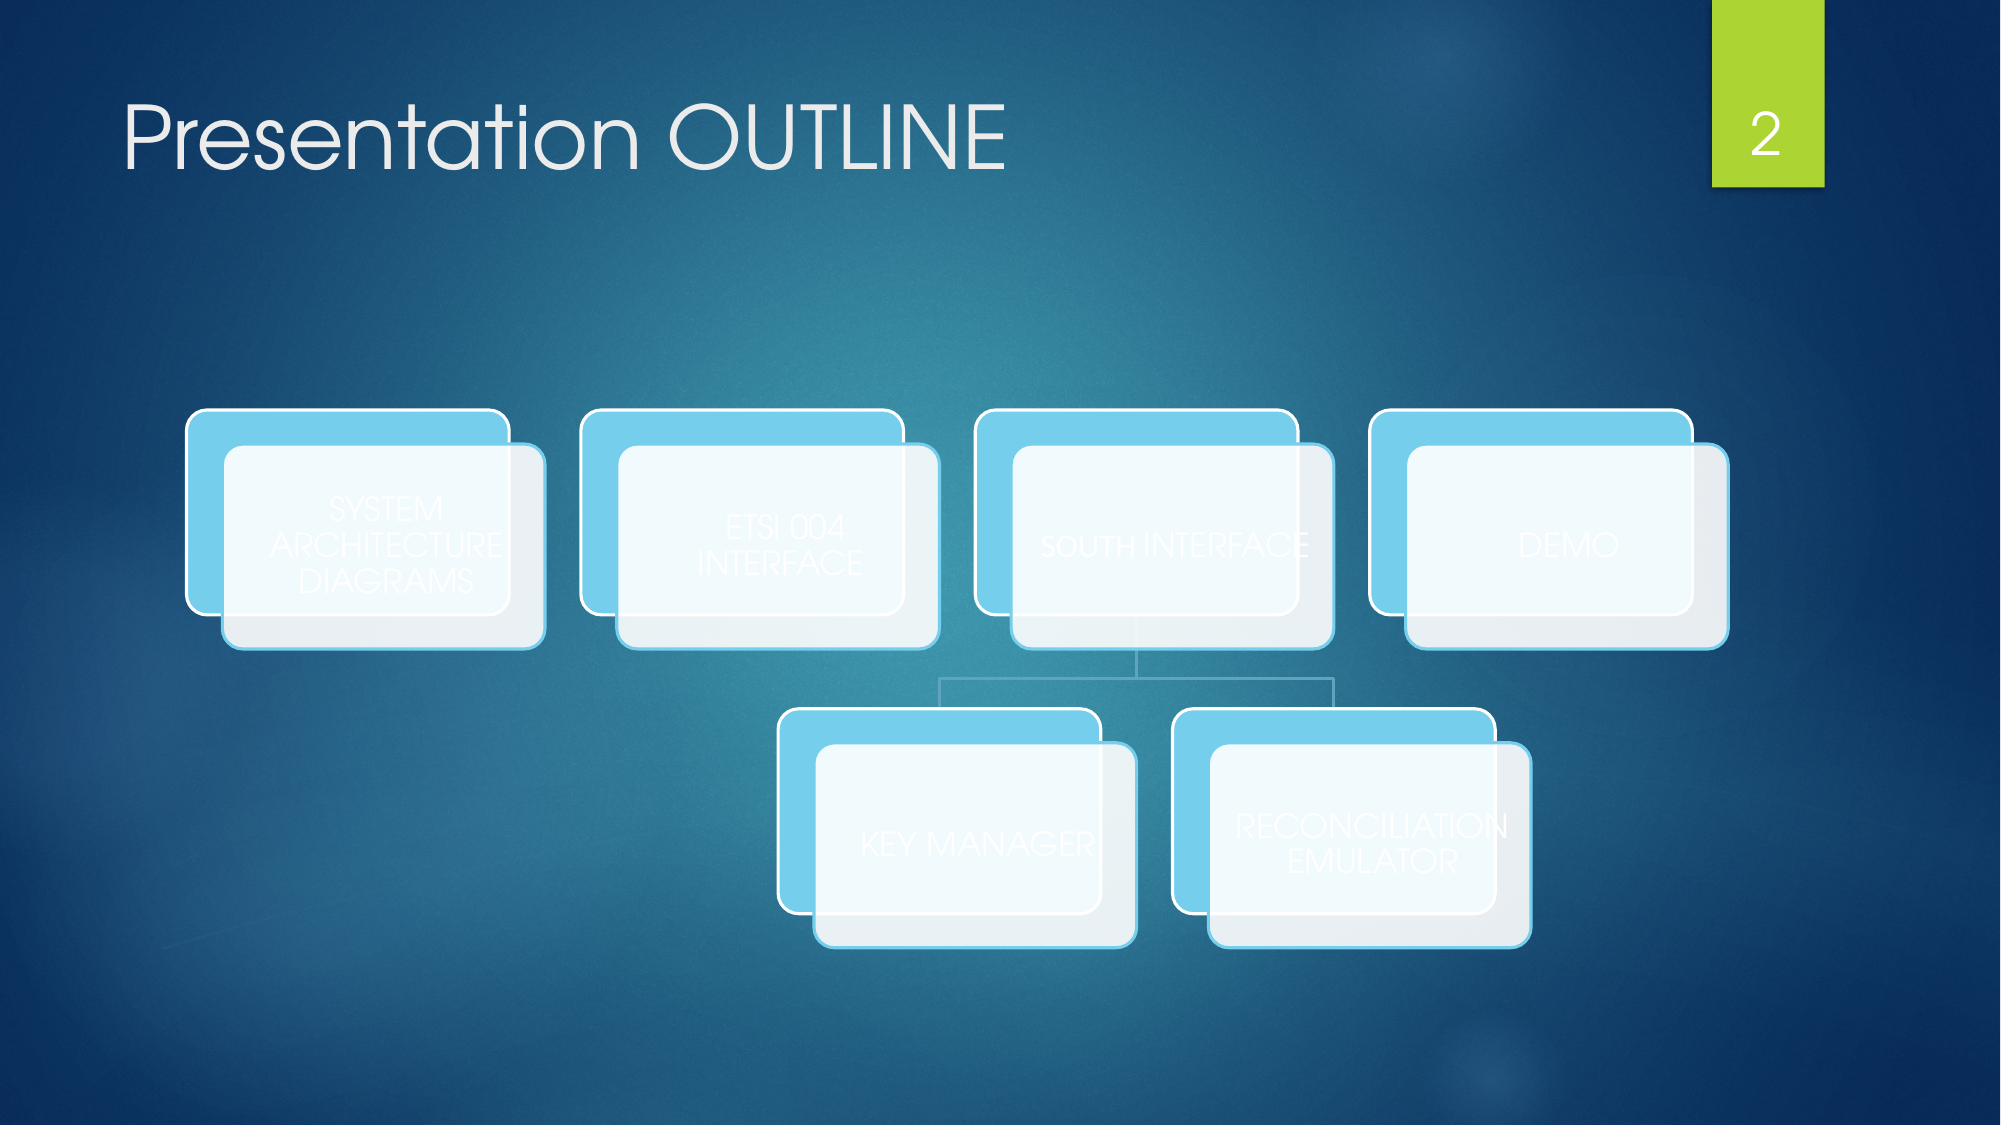

2
# Presentation OUTLINE
SYSTEM ARCHITECTURE DIAGRAMS
 ETSI 004 INTERFACE
SOUTH INTERFACE
KEY MANAGER
RECONCILIATION EMULATOR
DEMO